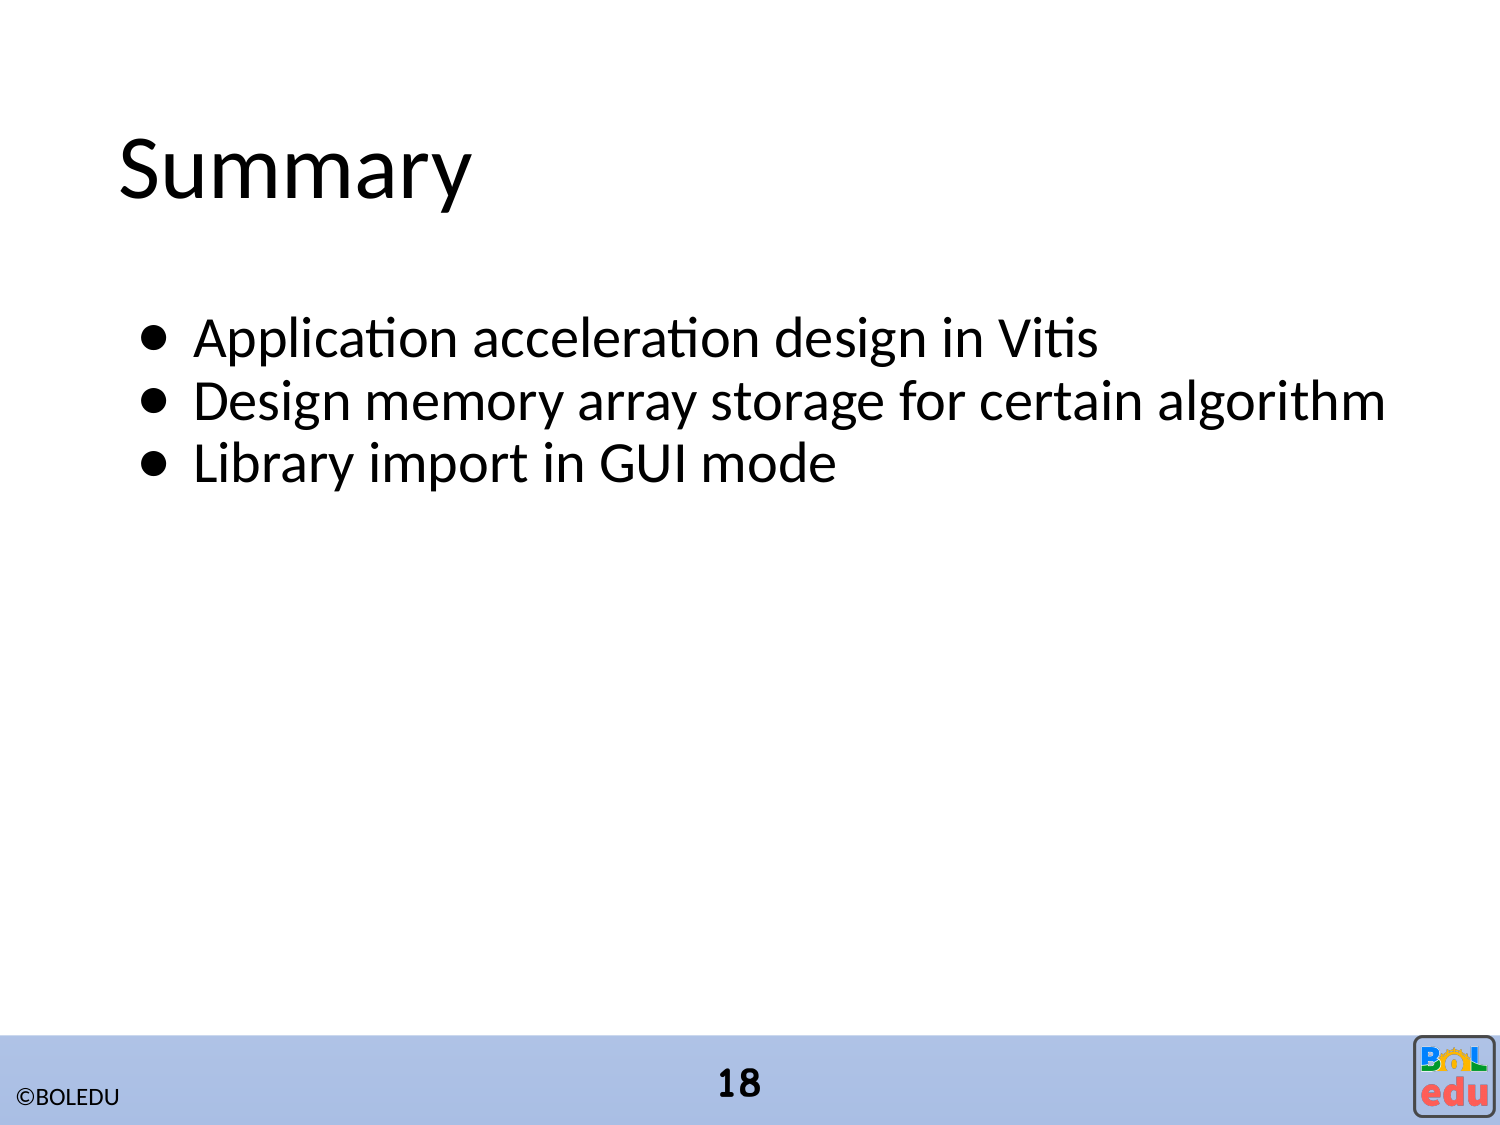

# Summary
Application acceleration design in Vitis
Design memory array storage for certain algorithm
Library import in GUI mode
18